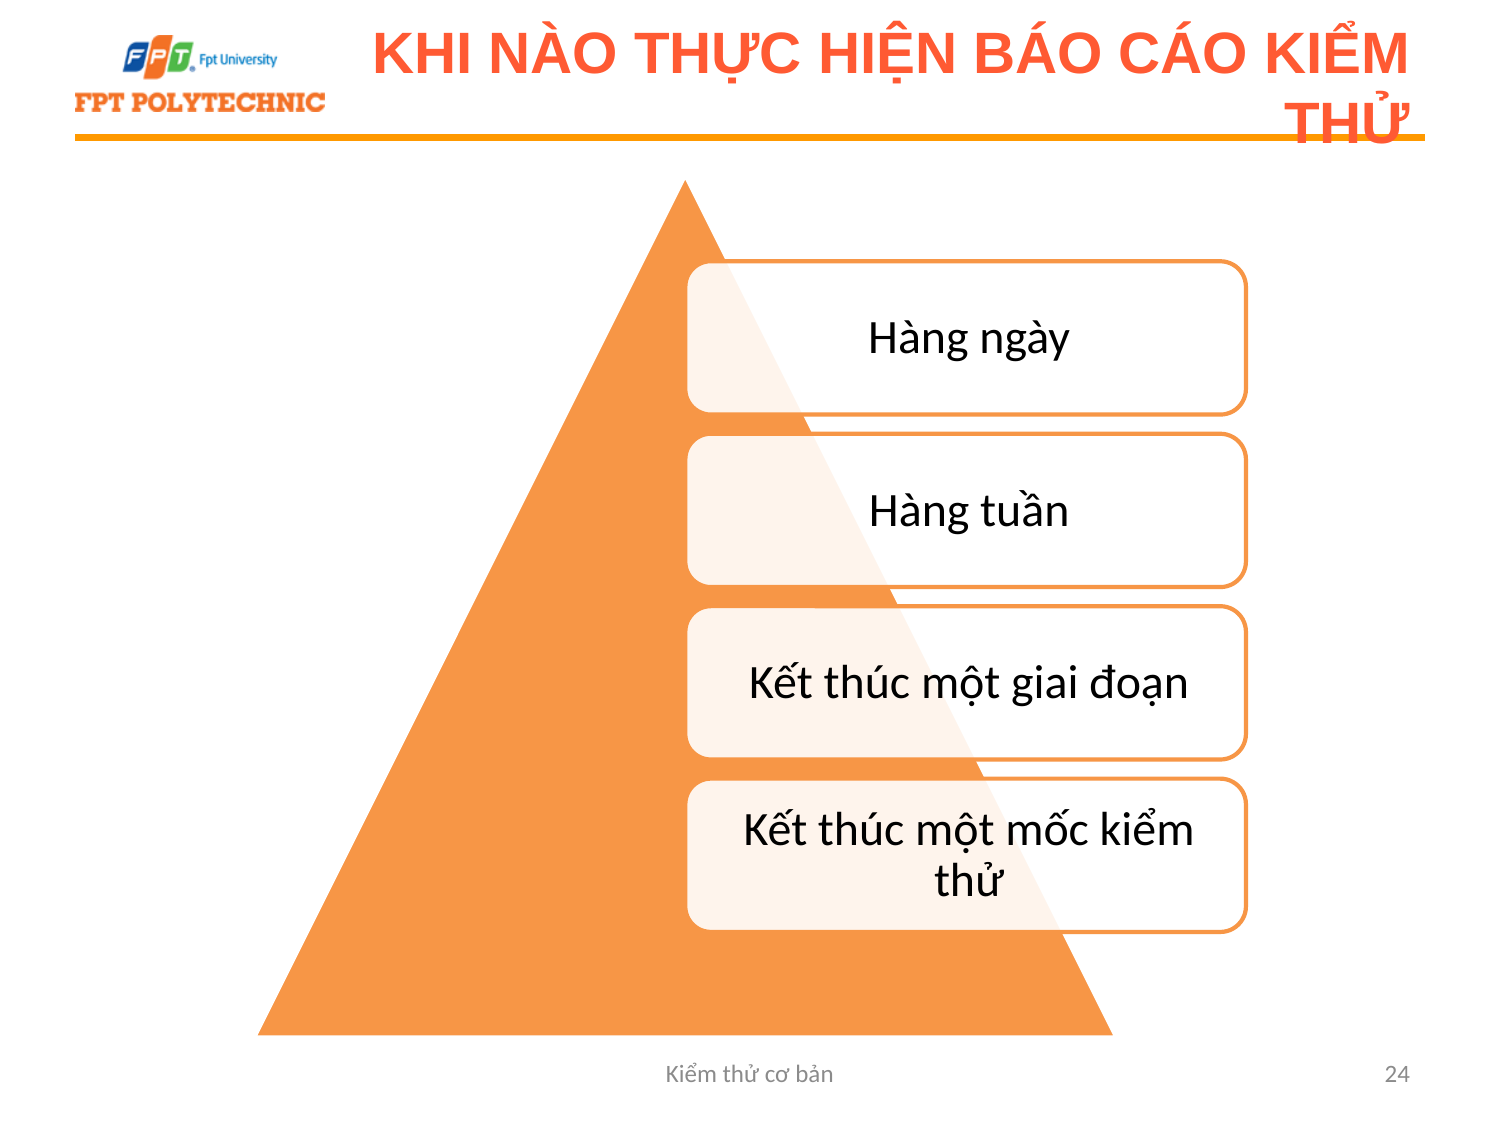

# Khi nào thực hiện báo cáo kiểm thử
Hàng ngày
Hàng tuần
Kết thúc một giai đoạn
Kết thúc một mốc kiểm thử
Kiểm thử cơ bản
24